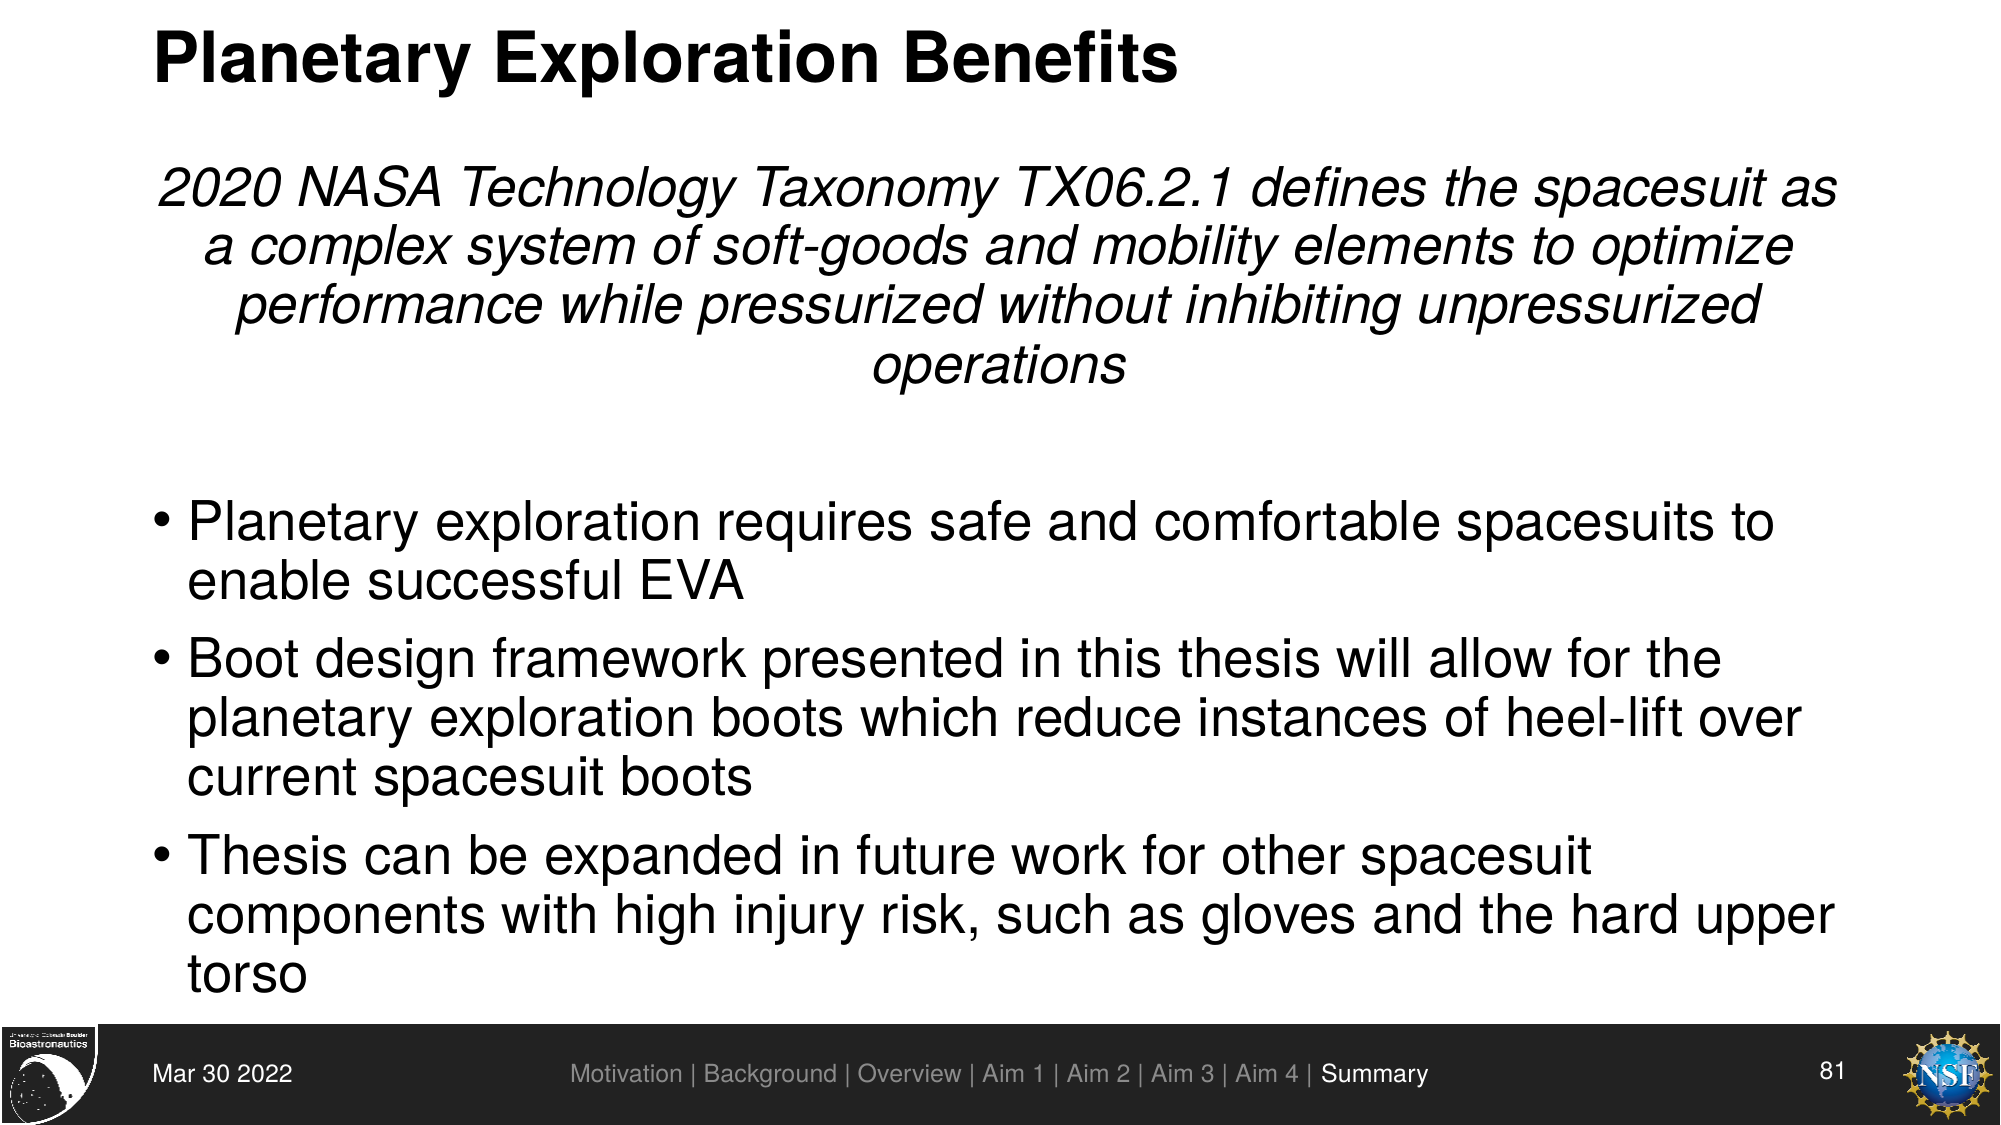

# Planetary Exploration Benefits
2020 NASA Technology Taxonomy TX06.2.1 defines the spacesuit as a complex system of soft-goods and mobility elements to optimize performance while pressurized without inhibiting unpressurized operations

Planetary exploration requires safe and comfortable spacesuits to enable successful EVA
Boot design framework presented in this thesis will allow for the planetary exploration boots which reduce instances of heel-lift over current spacesuit boots
Thesis can be expanded in future work for other spacesuit components with high injury risk, such as gloves and the hard upper torso

Motivation | Background | Overview | Aim 1 | Aim 2 | Aim 3 | Aim 4 | Summary
Mar 30 2022
81